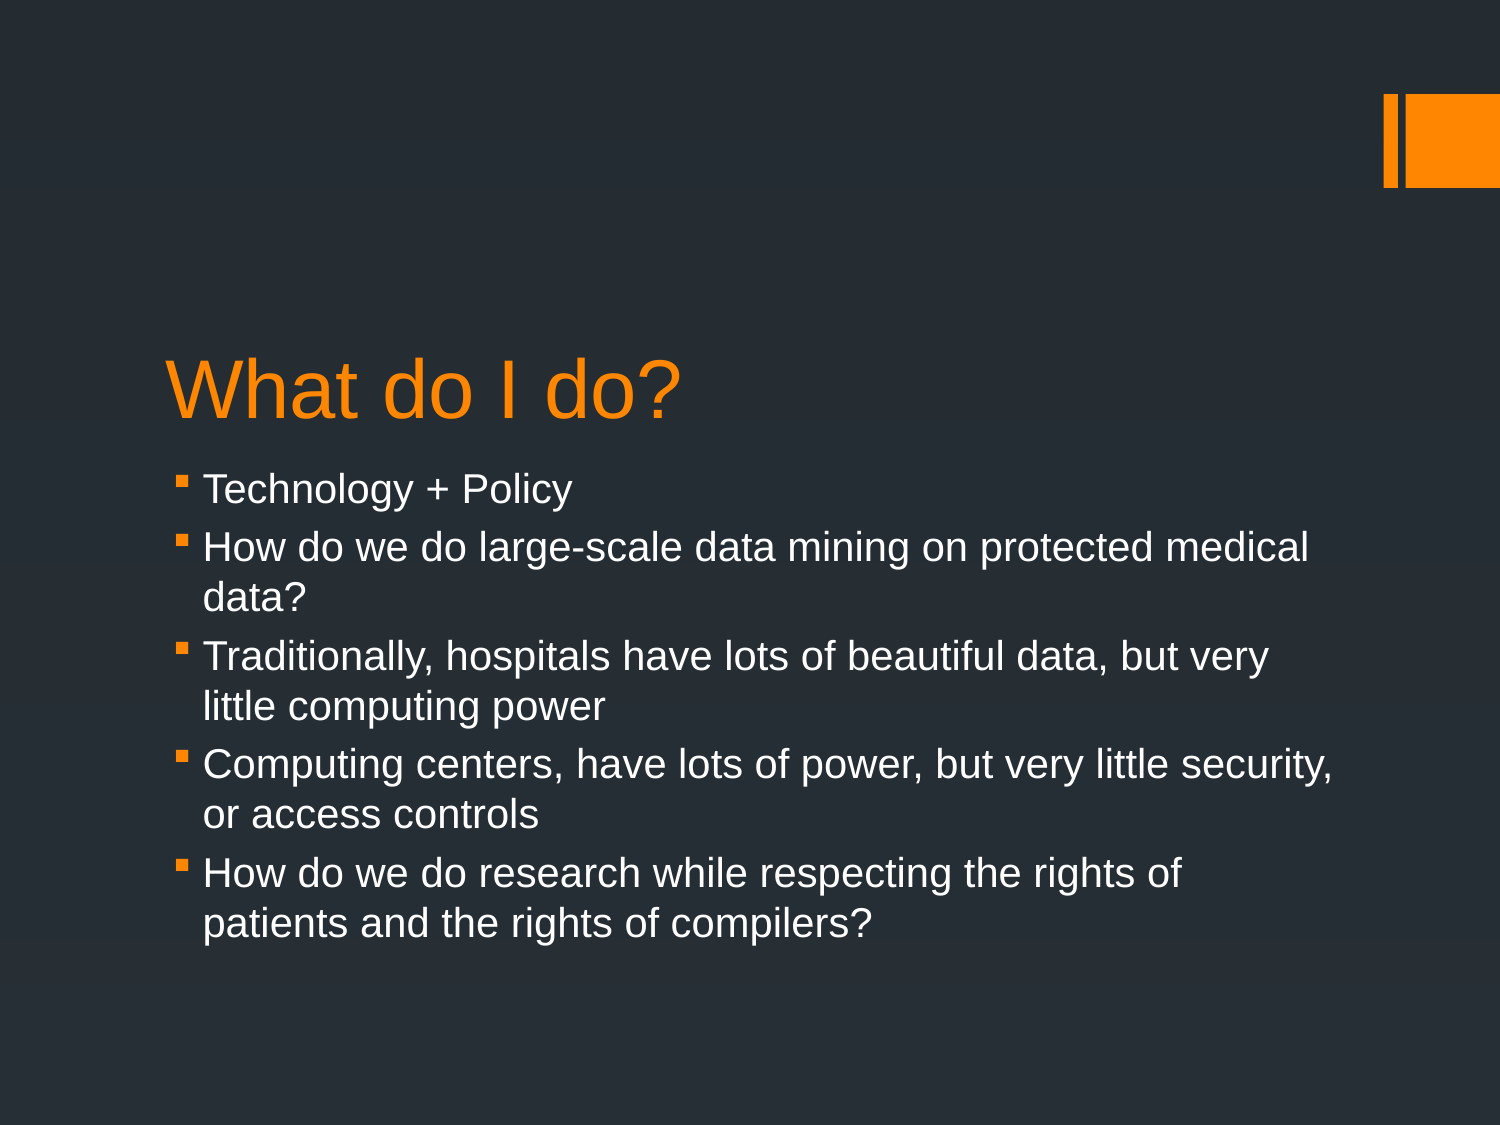

# What do I do?
Technology + Policy
How do we do large-scale data mining on protected medical data?
Traditionally, hospitals have lots of beautiful data, but very little computing power
Computing centers, have lots of power, but very little security, or access controls
How do we do research while respecting the rights of patients and the rights of compilers?